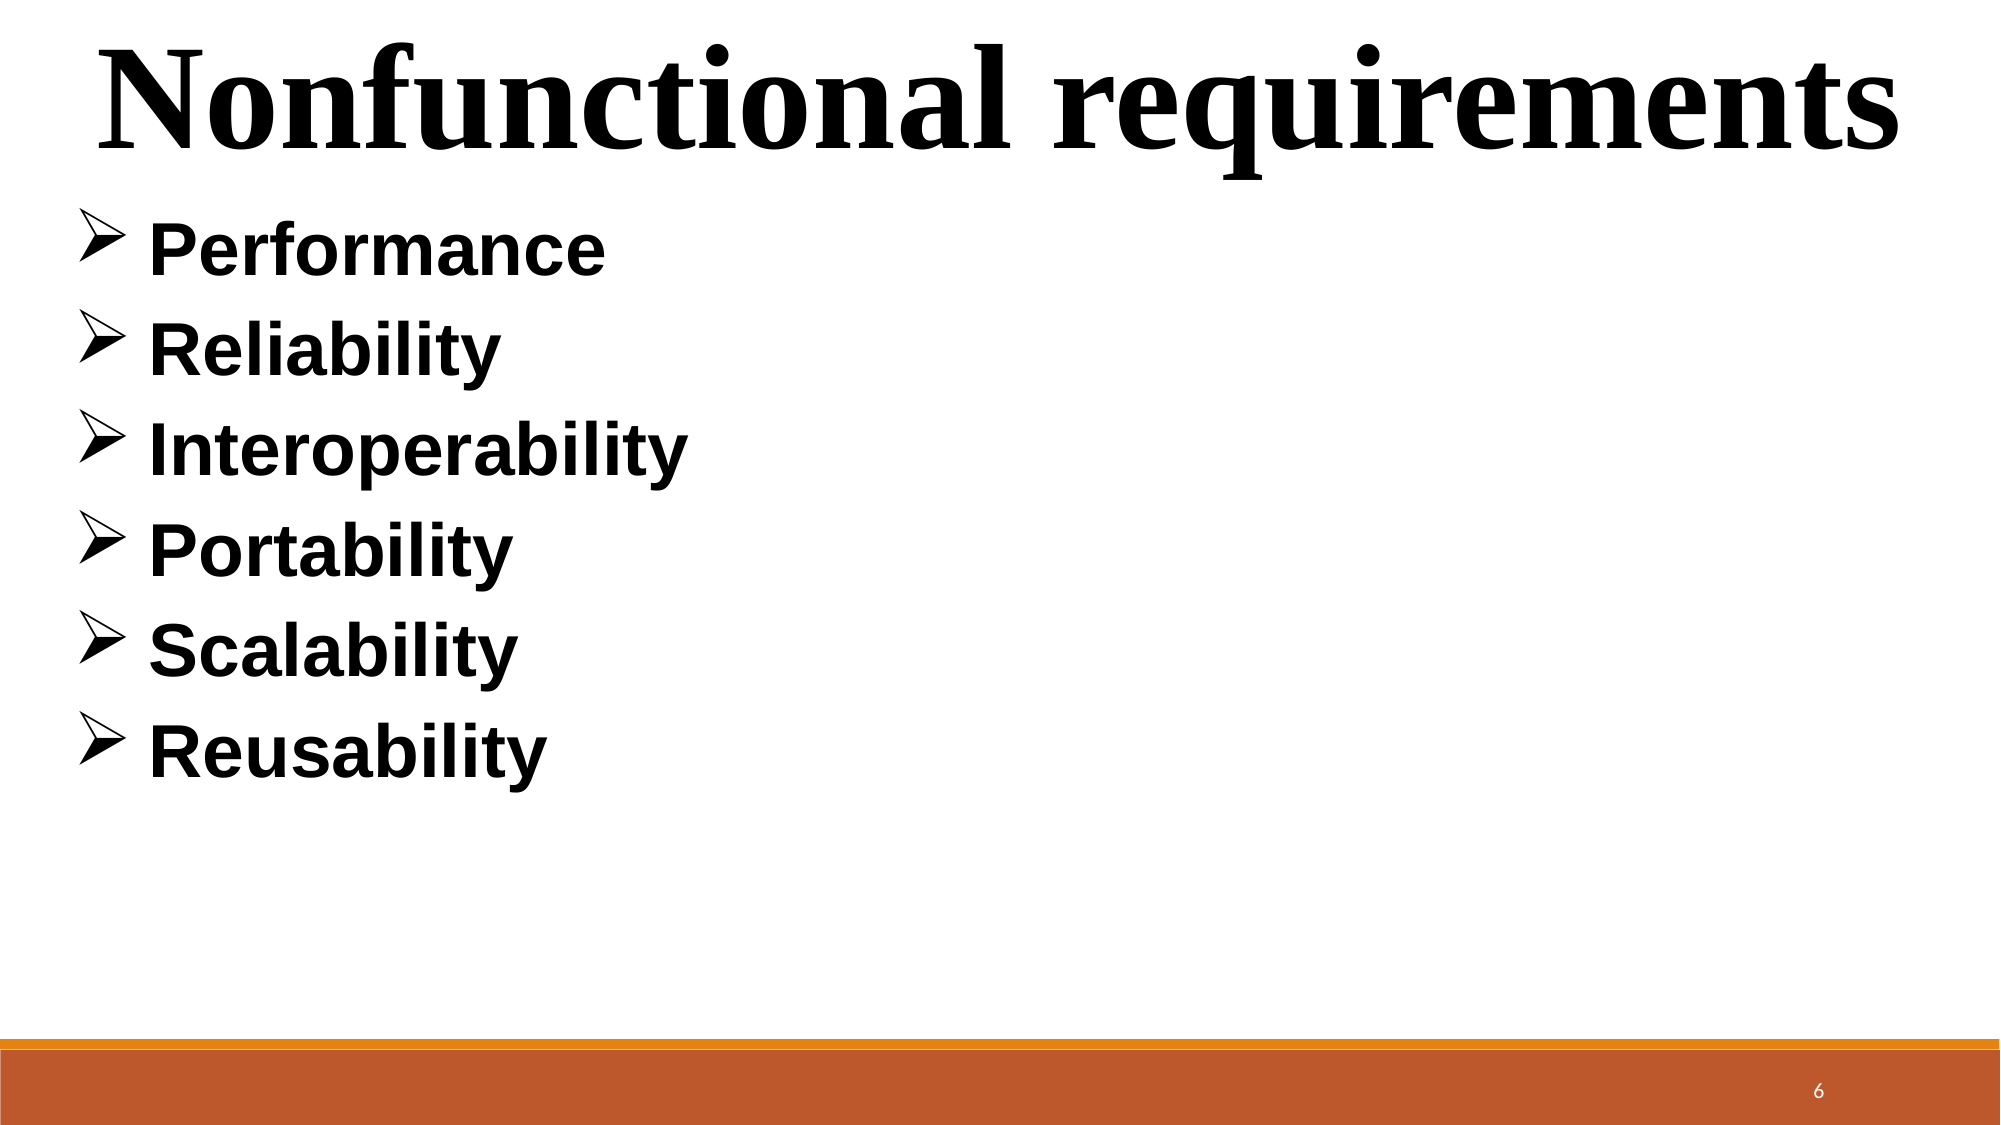

Nonfunctional requirements
Performance
Reliability
Interoperability
Portability
Scalability
Reusability
6